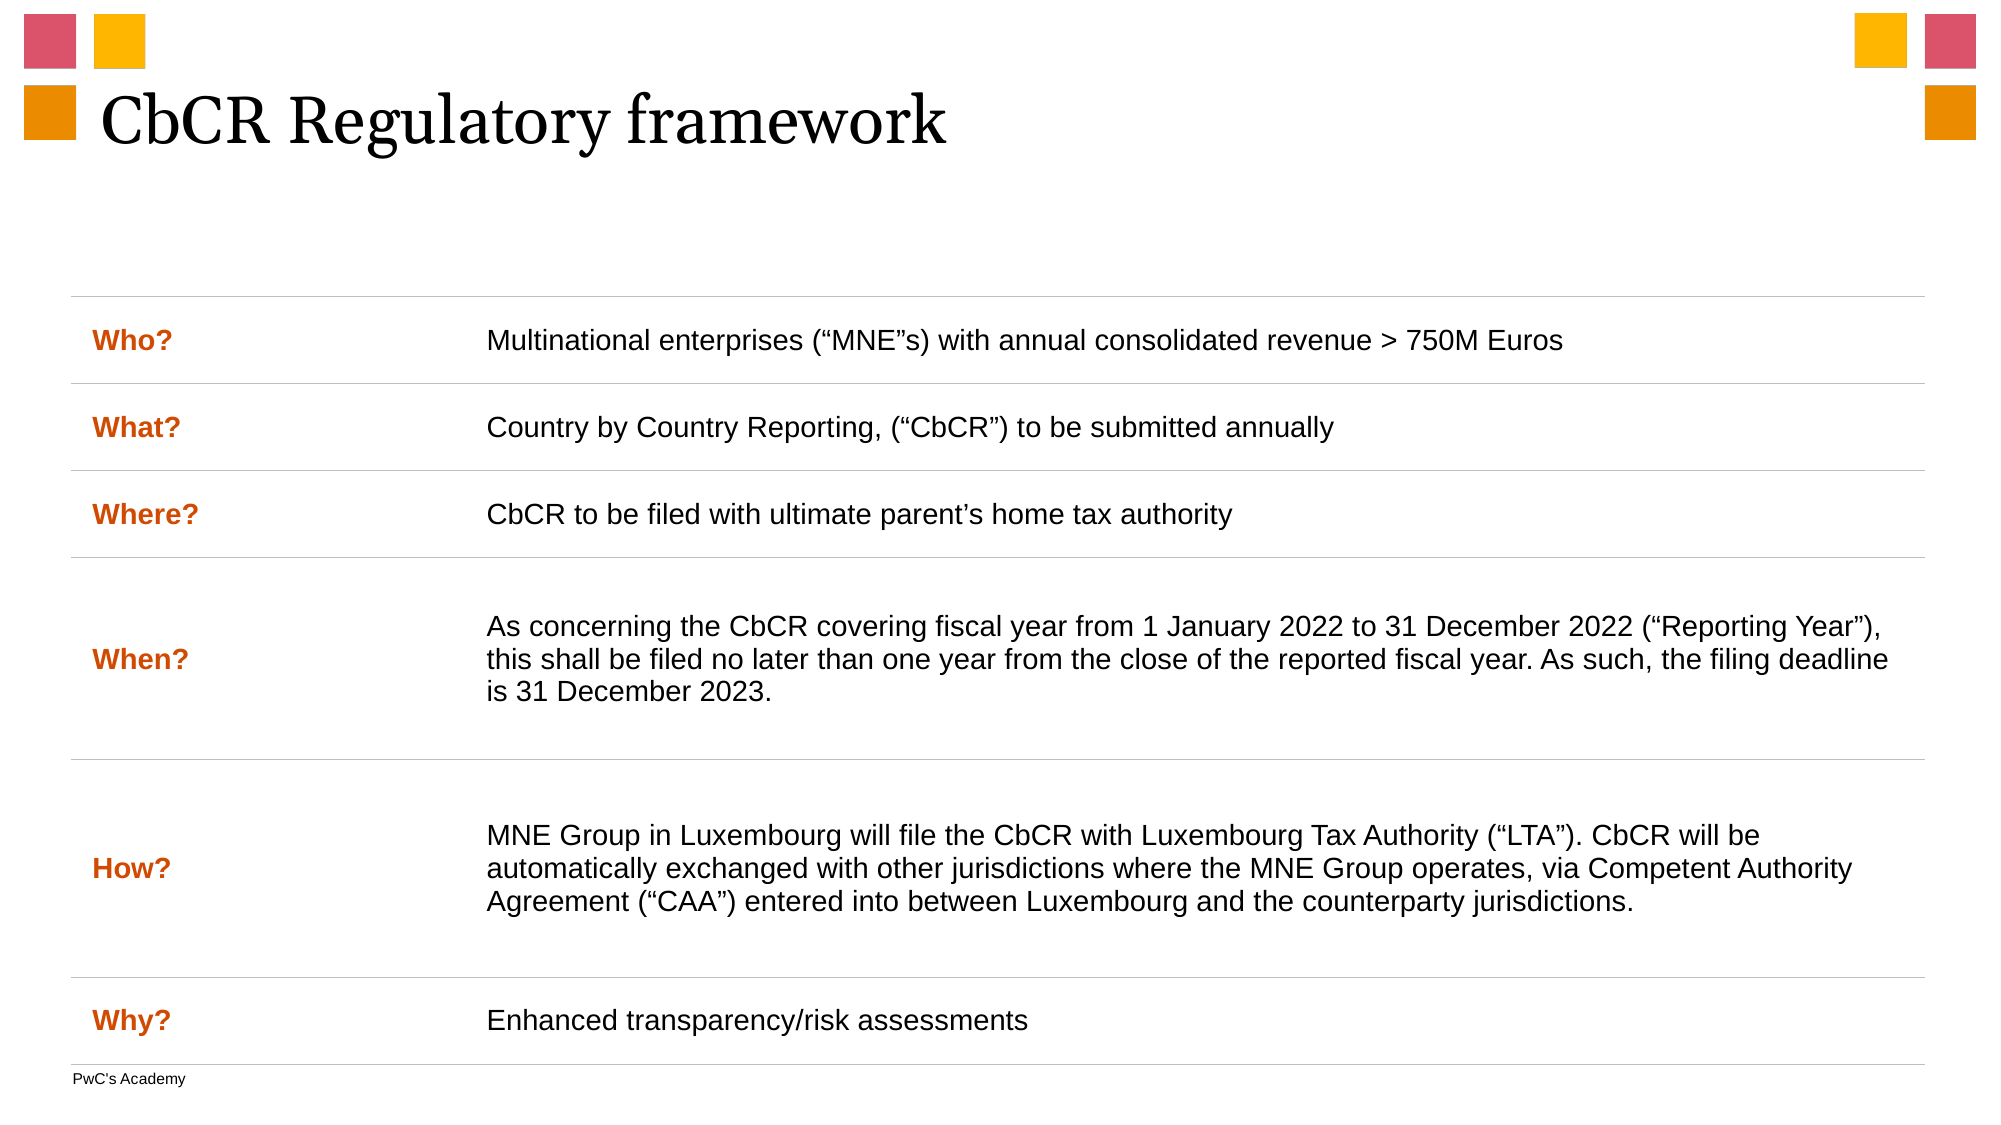

# CbCR Regulatory framework
| Who? | Multinational enterprises (“MNE”s) with annual consolidated revenue > 750M Euros |
| --- | --- |
| What? | Country by Country Reporting, (“CbCR”) to be submitted annually |
| Where? | CbCR to be filed with ultimate parent’s home tax authority |
| When? | As concerning the CbCR covering fiscal year from 1 January 2022 to 31 December 2022 (“Reporting Year”), this shall be filed no later than one year from the close of the reported fiscal year. As such, the filing deadline is 31 December 2023. |
| How? | MNE Group in Luxembourg will file the CbCR with Luxembourg Tax Authority (“LTA”). CbCR will be automatically exchanged with other jurisdictions where the MNE Group operates, via Competent Authority Agreement (“CAA”) entered into between Luxembourg and the counterparty jurisdictions. |
| Why? | Enhanced transparency/risk assessments |